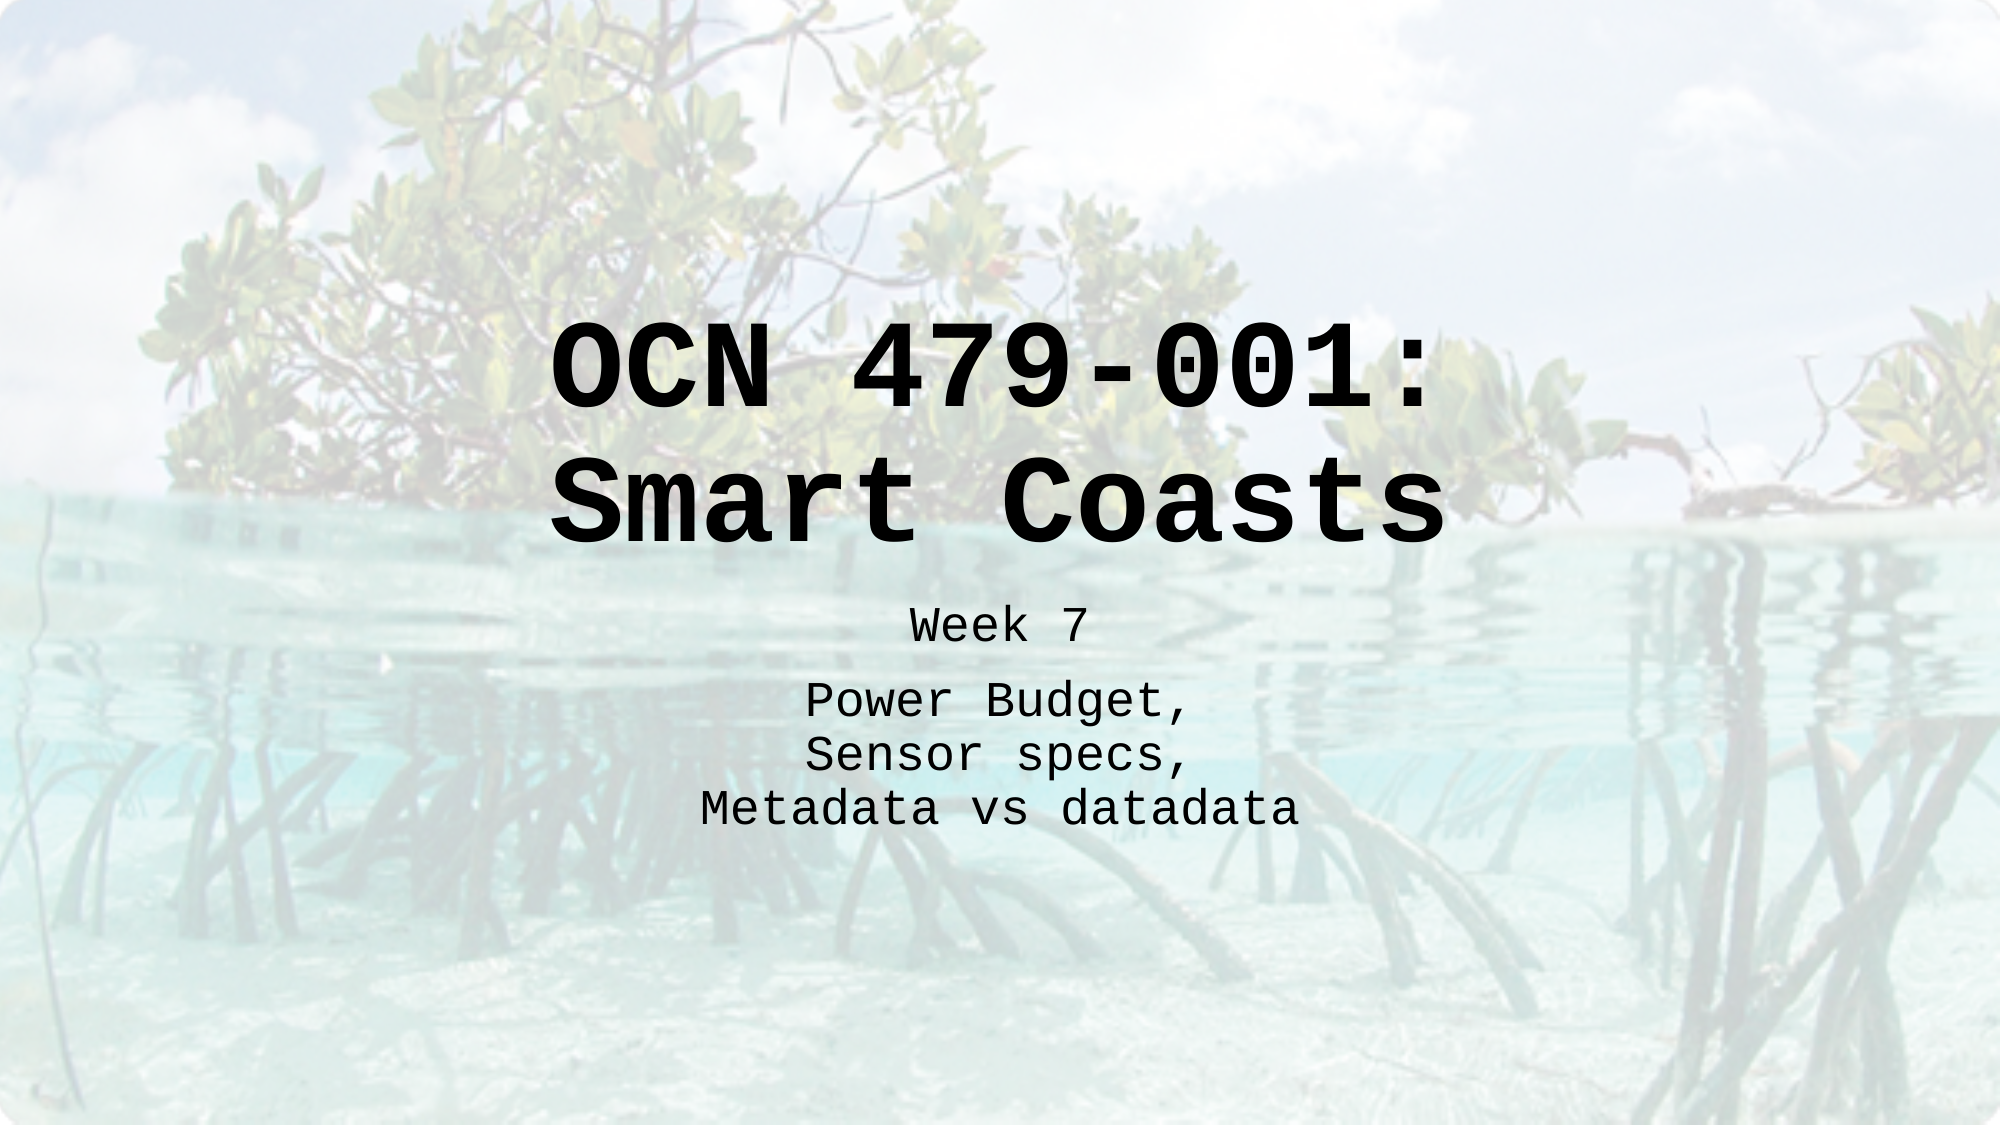

# OCN 479-001: Smart Coasts
Week 7
Power Budget,
Sensor specs,
Metadata vs datadata